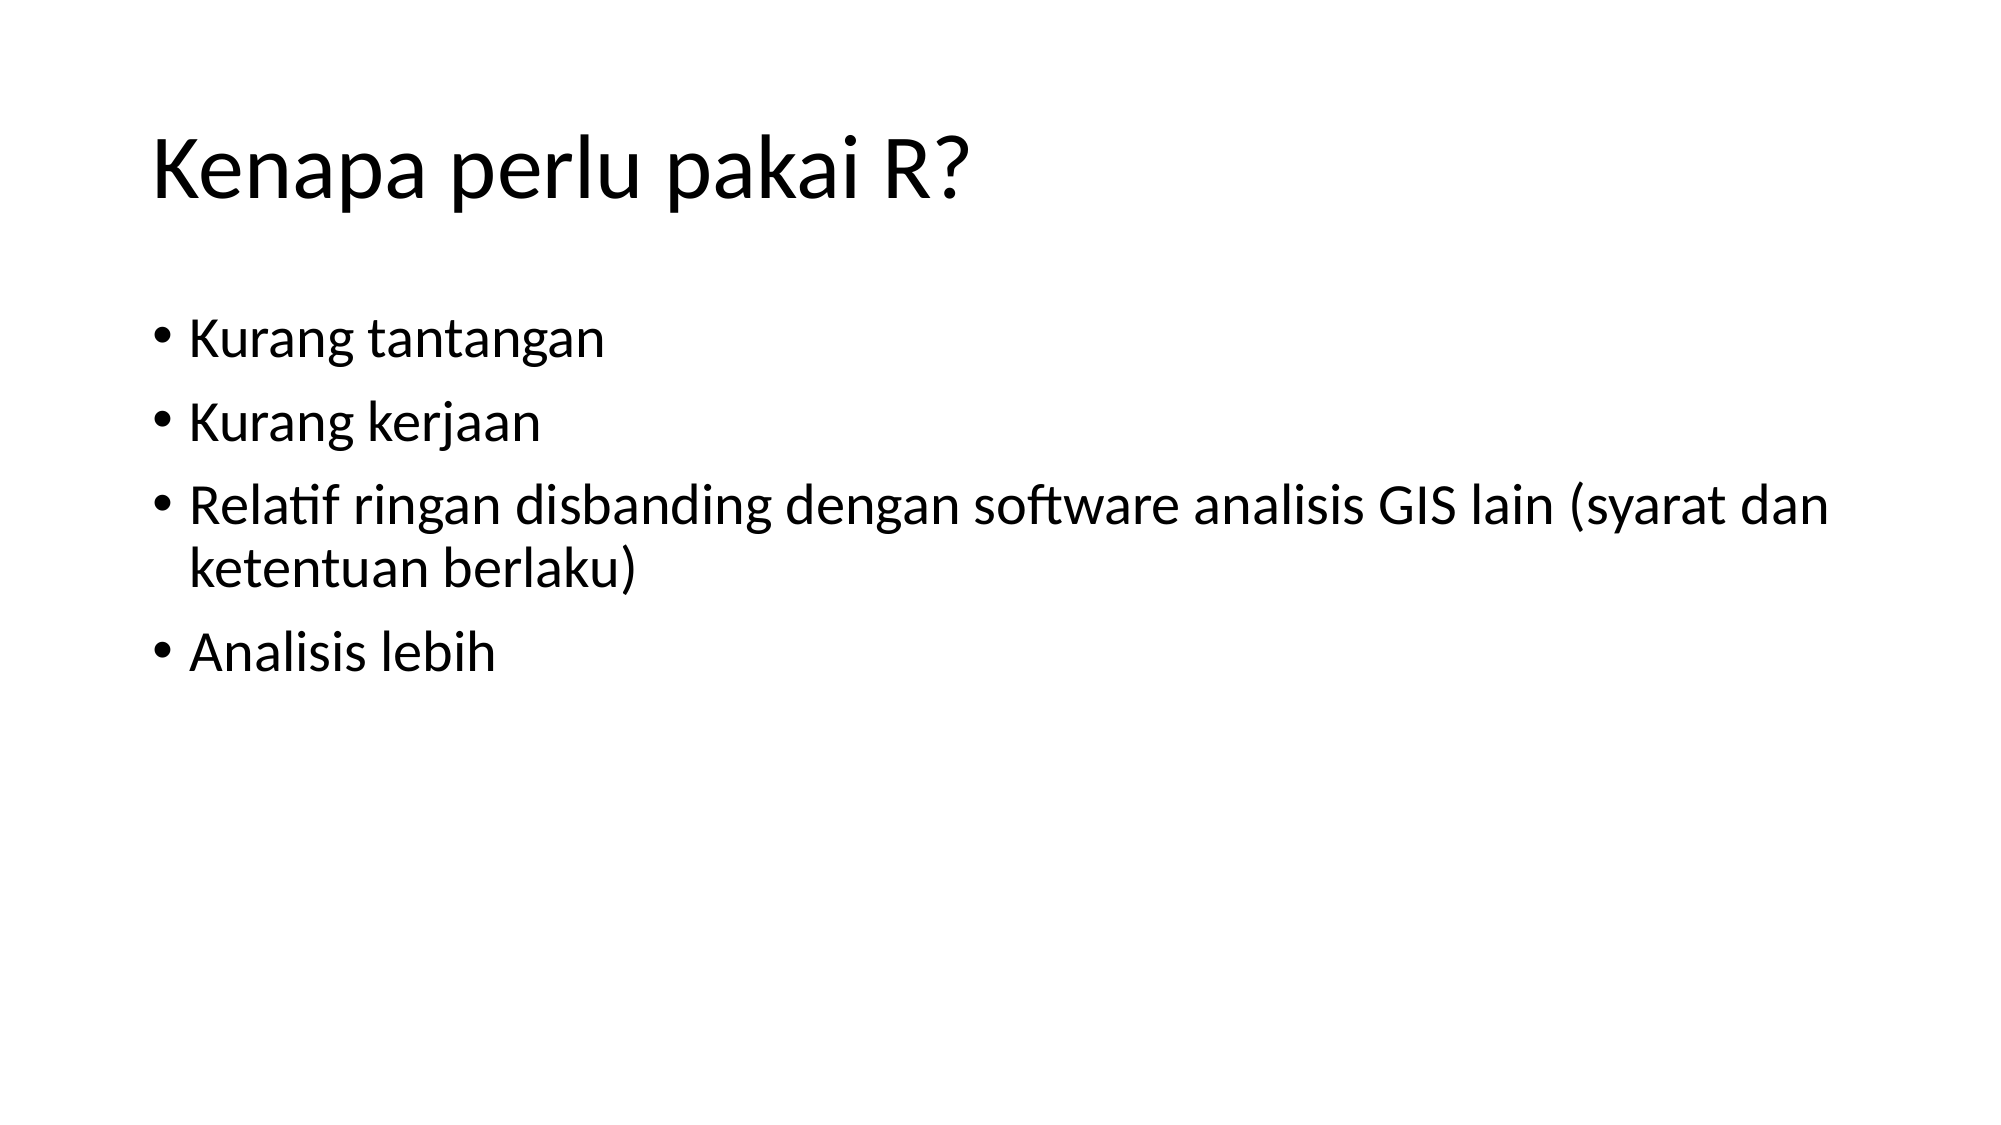

# Kenapa perlu pakai R?
Kurang tantangan
Kurang kerjaan
Relatif ringan disbanding dengan software analisis GIS lain (syarat dan ketentuan berlaku)
Analisis lebih